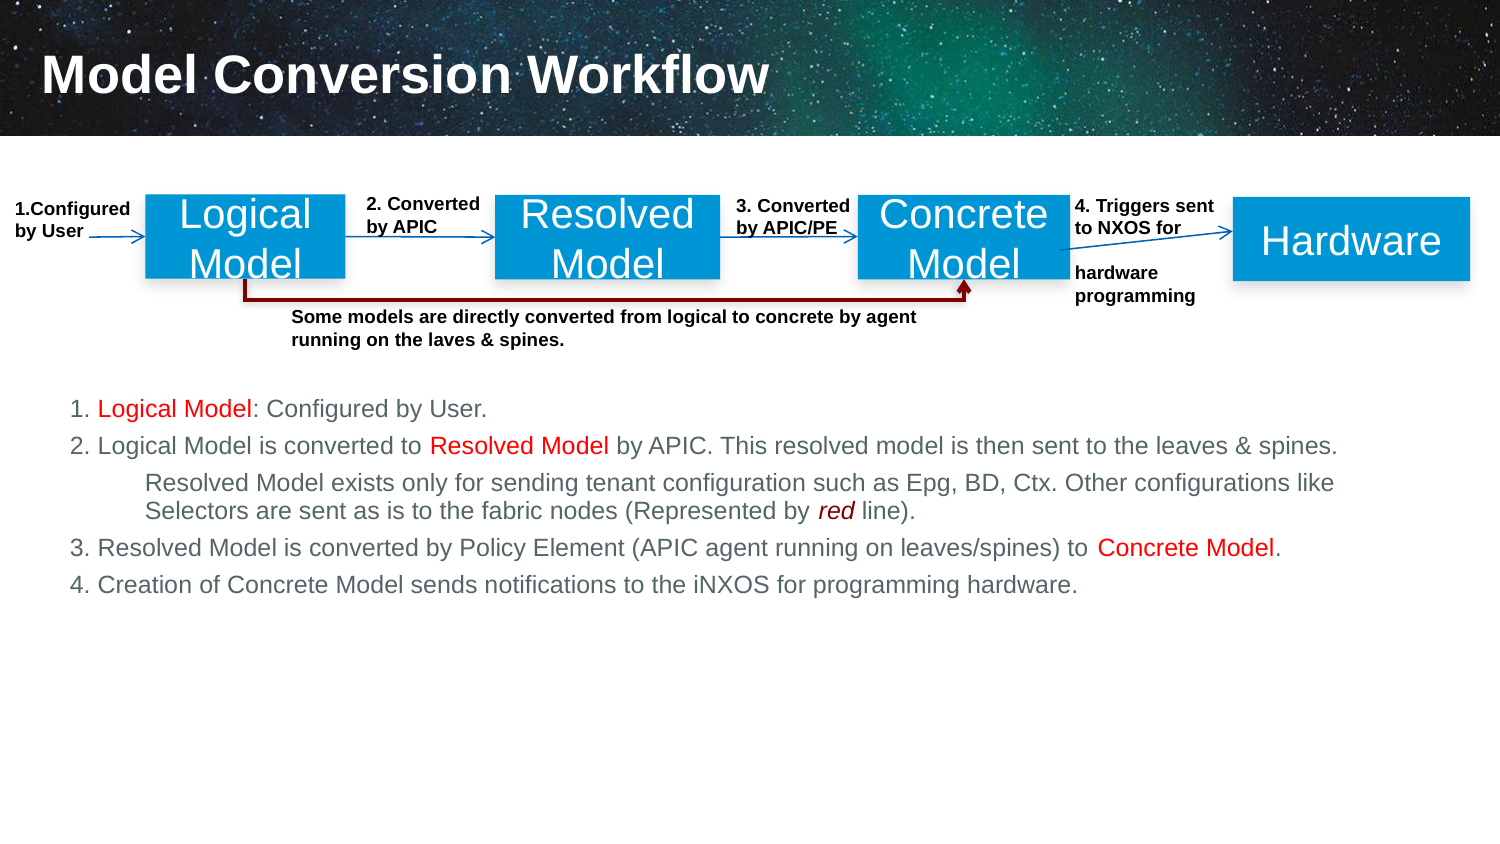

# Model Conversion Workflow
2. Converted by APIC
3. Converted by APIC/PE
4. Triggers sent to NXOS for

hardware programming
1.Configured by User
Logical Model
Resolved Model
Concrete Model
Hardware
Some models are directly converted from logical to concrete by agent running on the laves & spines.

1. Logical Model: Configured by User.
2. Logical Model is converted to Resolved Model by APIC. This resolved model is then sent to the leaves & spines.
Resolved Model exists only for sending tenant configuration such as Epg, BD, Ctx. Other configurations like Selectors are sent as is to the fabric nodes (Represented by red line).
3. Resolved Model is converted by Policy Element (APIC agent running on leaves/spines) to Concrete Model.
4. Creation of Concrete Model sends notifications to the iNXOS for programming hardware.